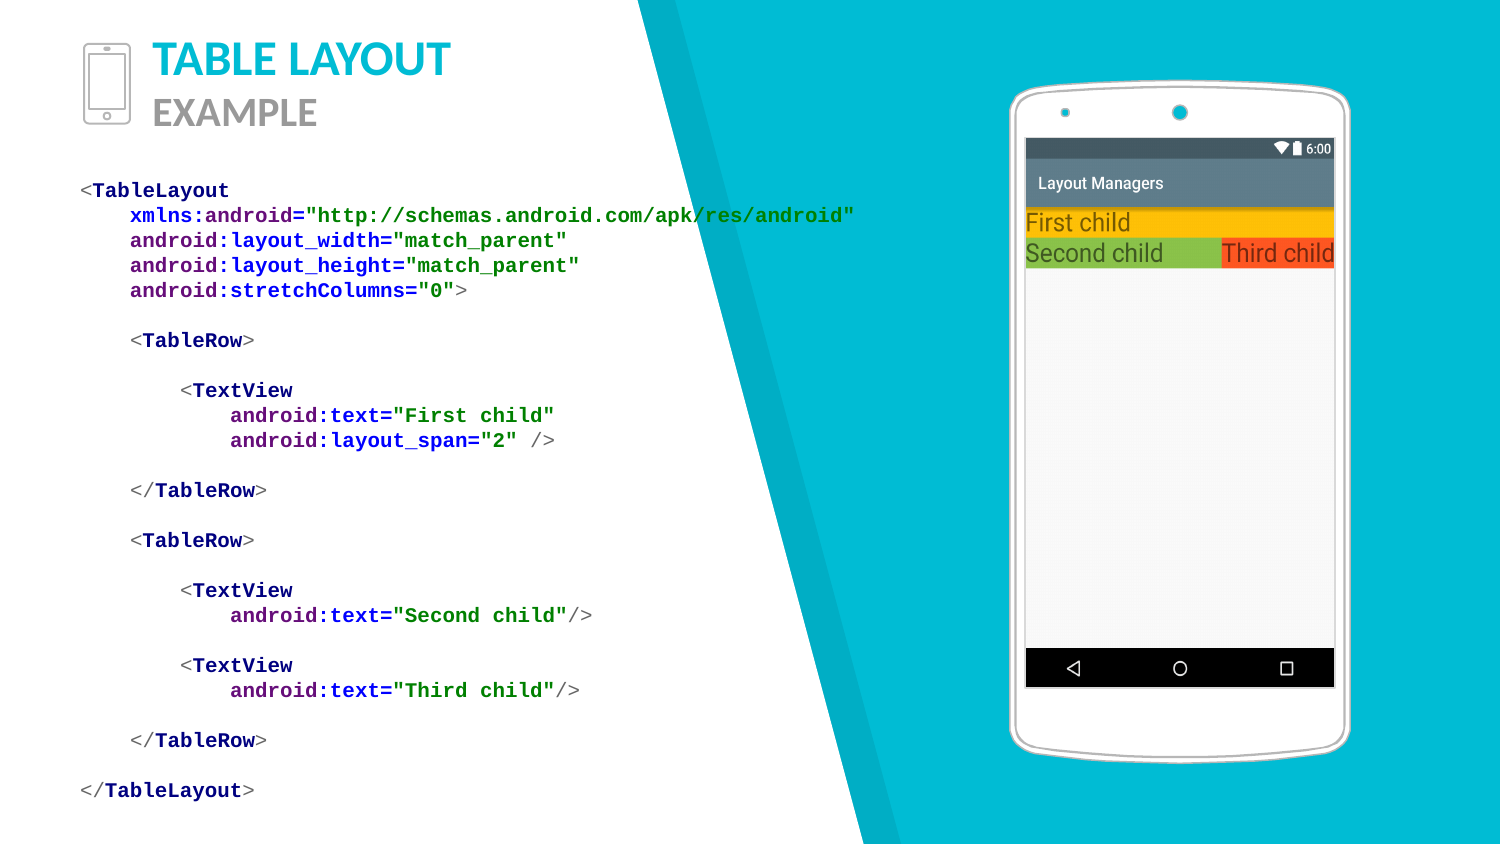

# TABLE LAYOUT EXAMPLE

<TableLayout
    xmlns:android="http://schemas.android.com/apk/res/android"
    android:layout_width="match_parent"
    android:layout_height="match_parent"
    android:stretchColumns="0">
    <TableRow>
        <TextView
            android:text="First child"
            android:layout_span="2" />
    </TableRow>
    <TableRow>
        <TextView
            android:text="Second child"/>
        <TextView
            android:text="Third child"/>
    </TableRow>
</TableLayout>